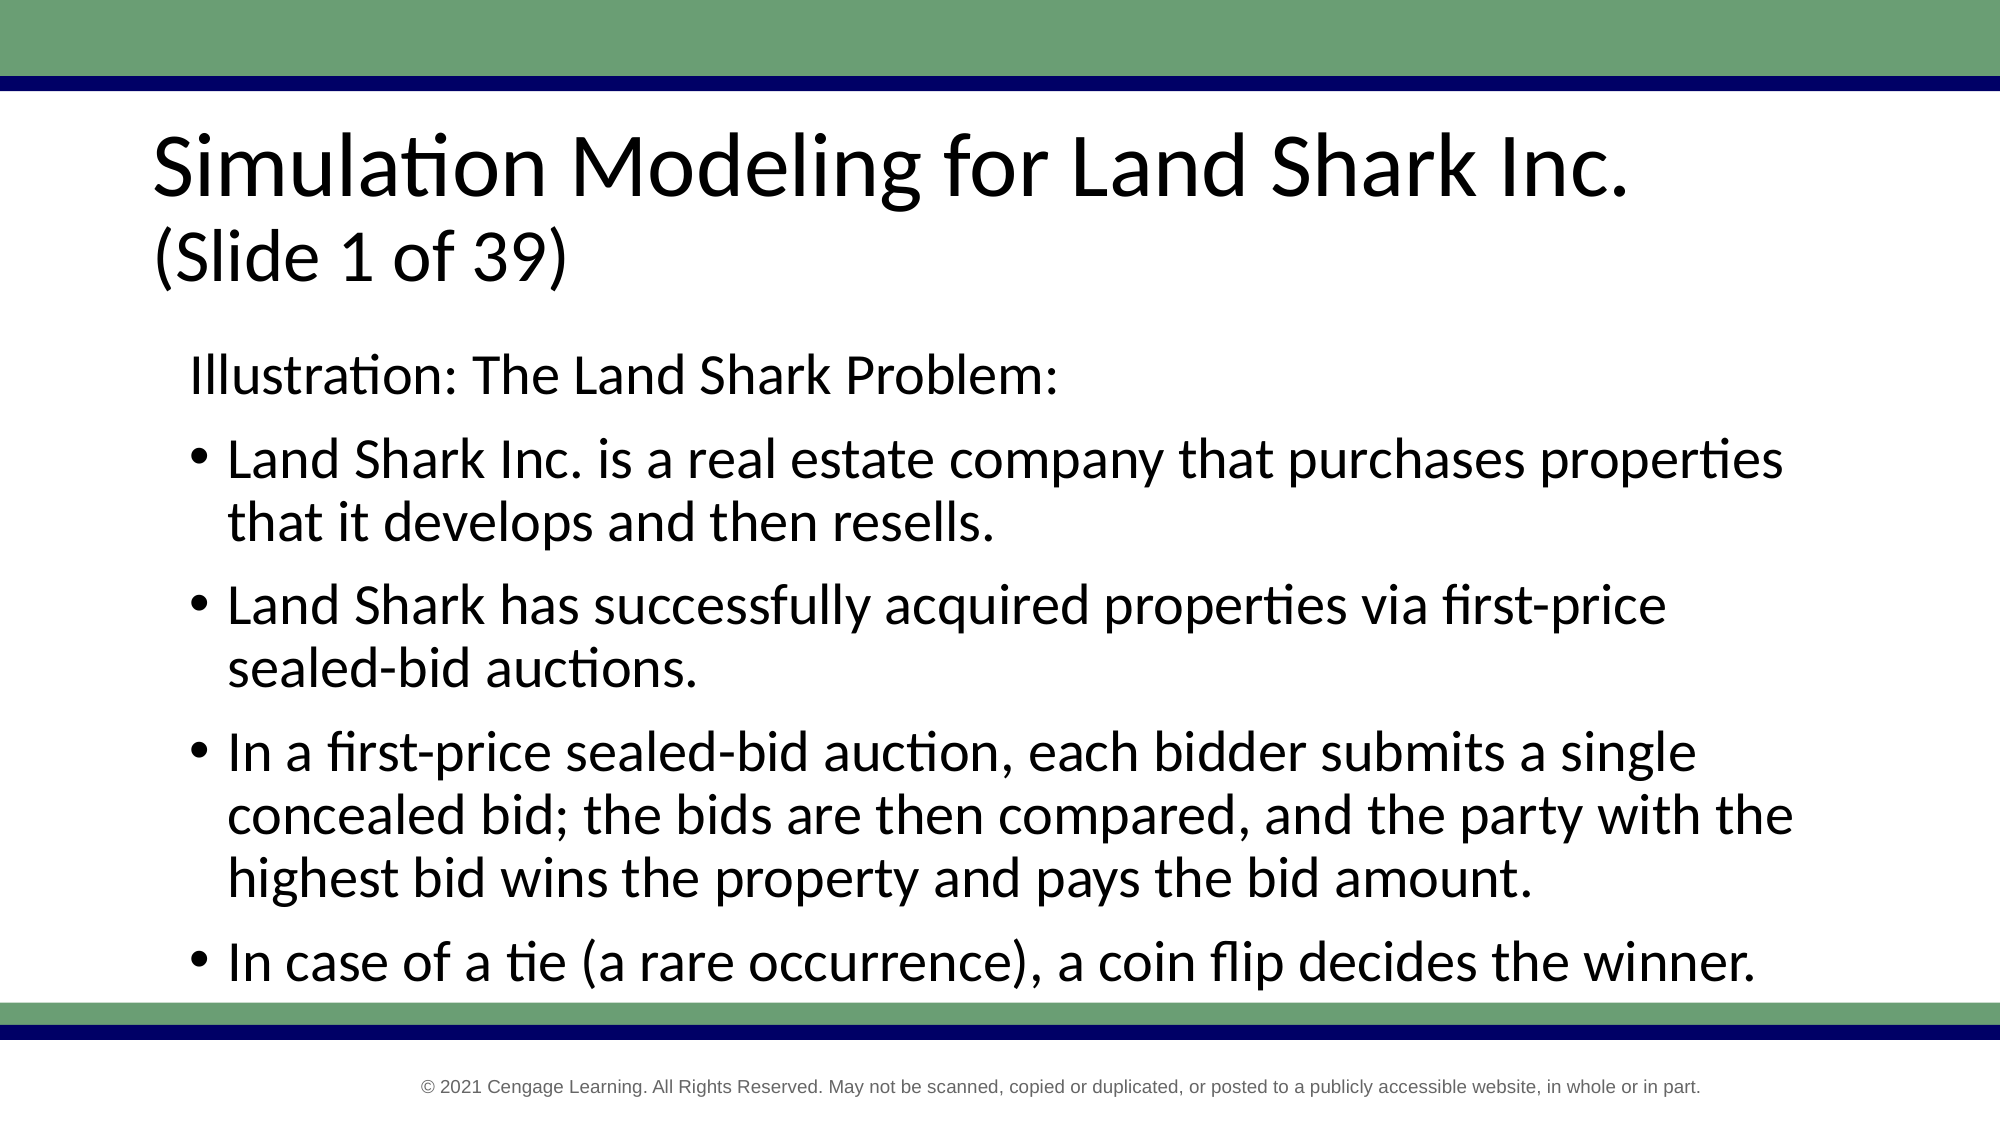

# Simulation Modeling for Land Shark Inc. (Slide 1 of 39)
Illustration: The Land Shark Problem:
Land Shark Inc. is a real estate company that purchases properties that it develops and then resells.
Land Shark has successfully acquired properties via first-price sealed-bid auctions.
In a first-price sealed-bid auction, each bidder submits a single concealed bid; the bids are then compared, and the party with the highest bid wins the property and pays the bid amount.
In case of a tie (a rare occurrence), a coin flip decides the winner.